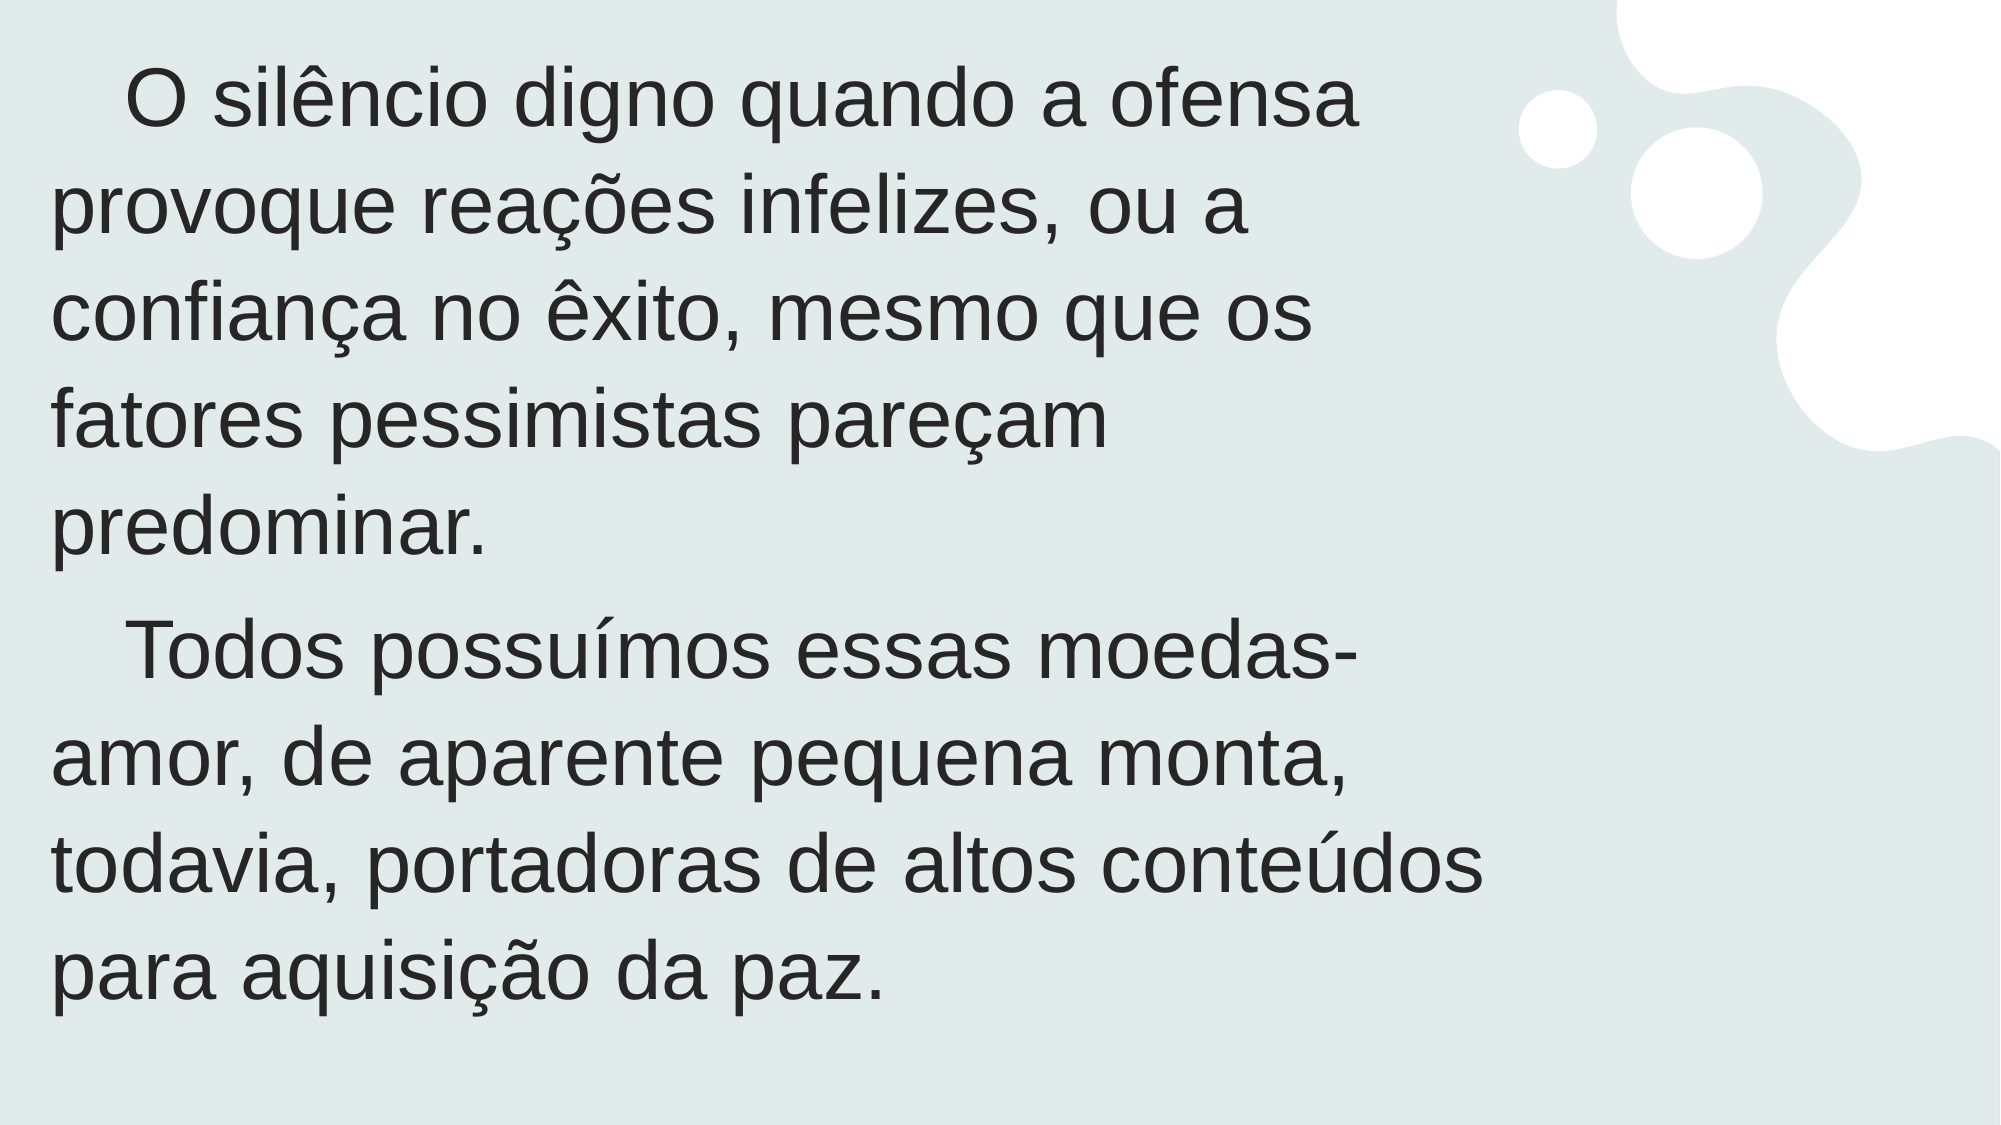

O silêncio digno quando a ofensa provoque reações infelizes, ou a confiança no êxito, mesmo que os fatores pessimistas pareçam predominar.
Todos possuímos essas moedas-amor, de aparente pequena monta, todavia, portadoras de altos conteúdos para aquisição da paz.